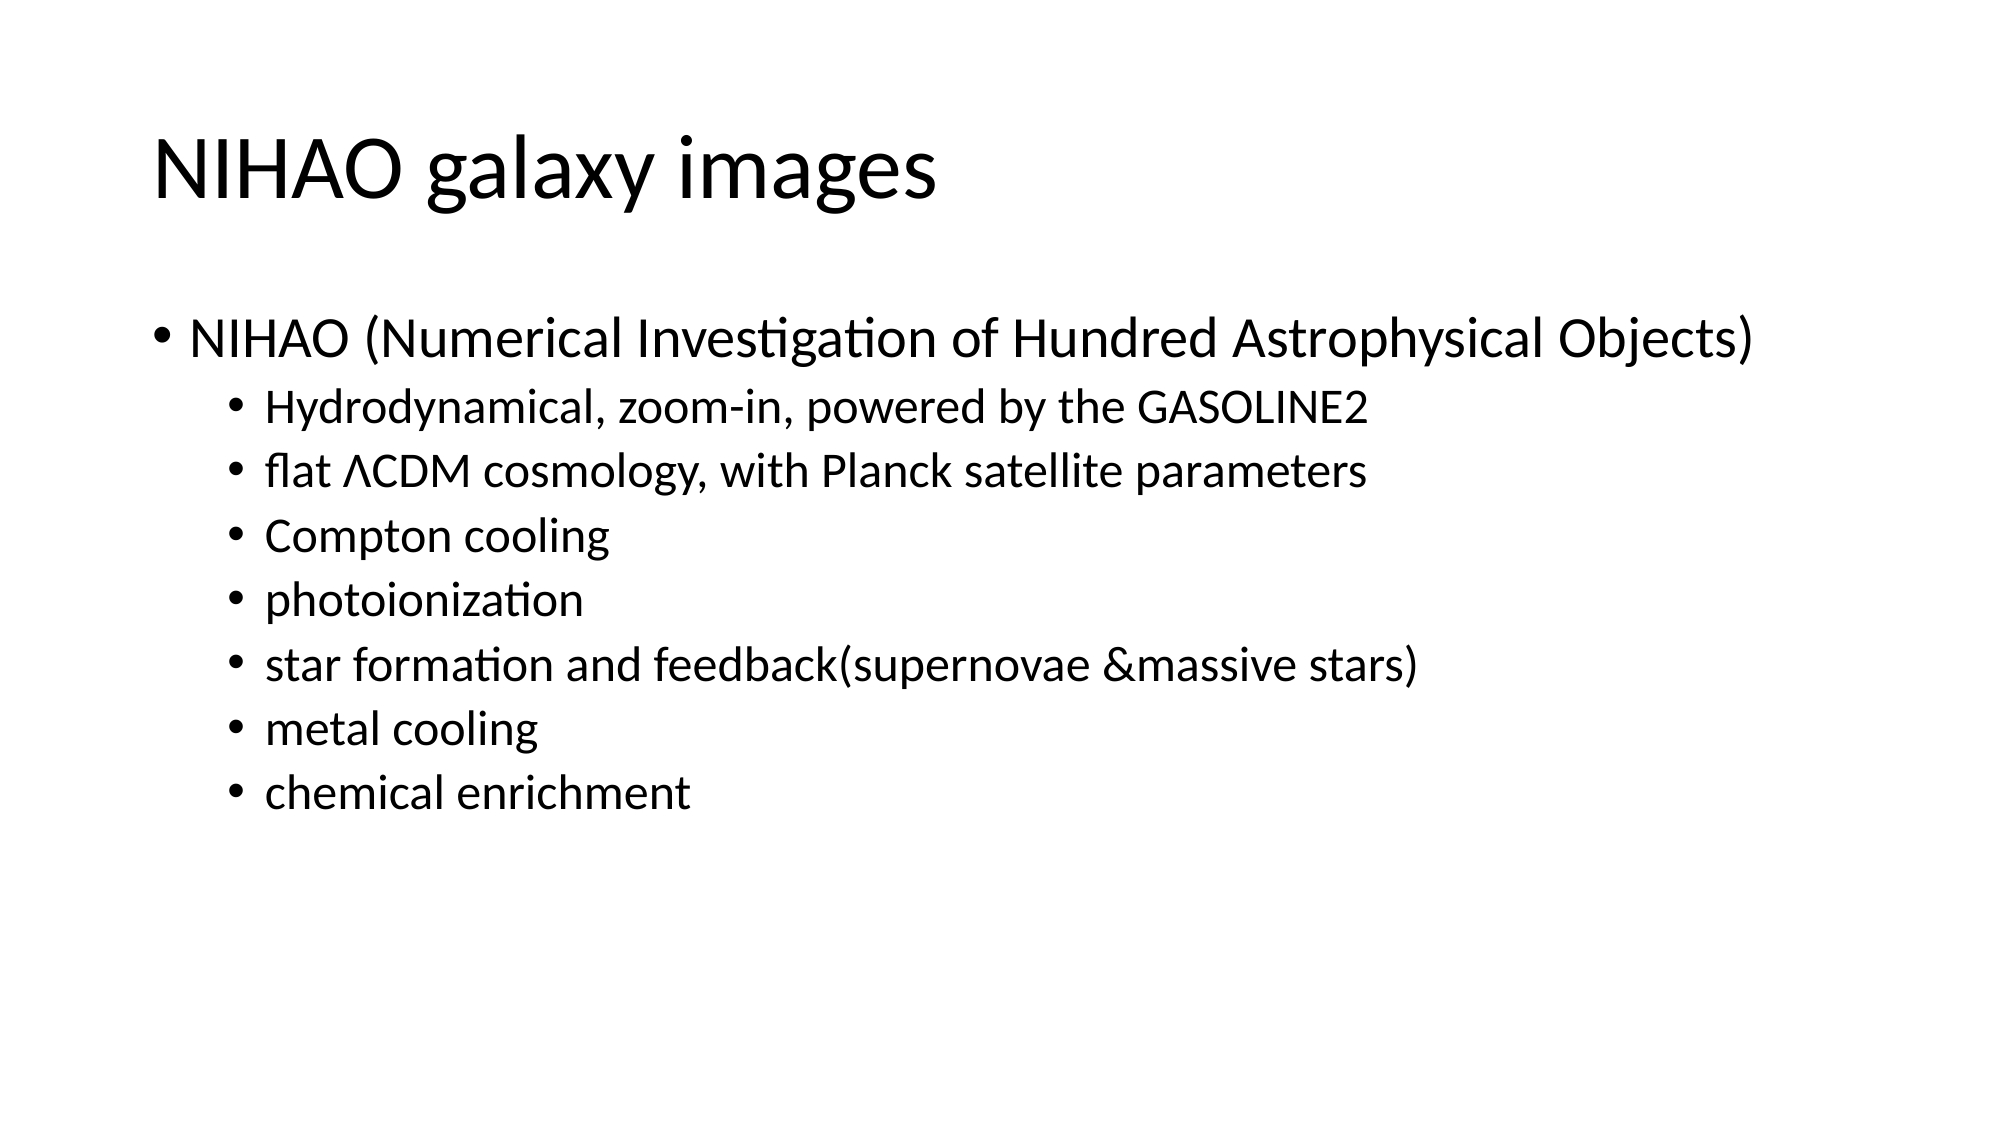

# NIHAO galaxy images
NIHAO (Numerical Investigation of Hundred Astrophysical Objects)
Hydrodynamical, zoom-in, powered by the GASOLINE2
flat ΛCDM cosmology, with Planck satellite parameters
Compton cooling
photoionization
star formation and feedback(supernovae &massive stars)
metal cooling
chemical enrichment